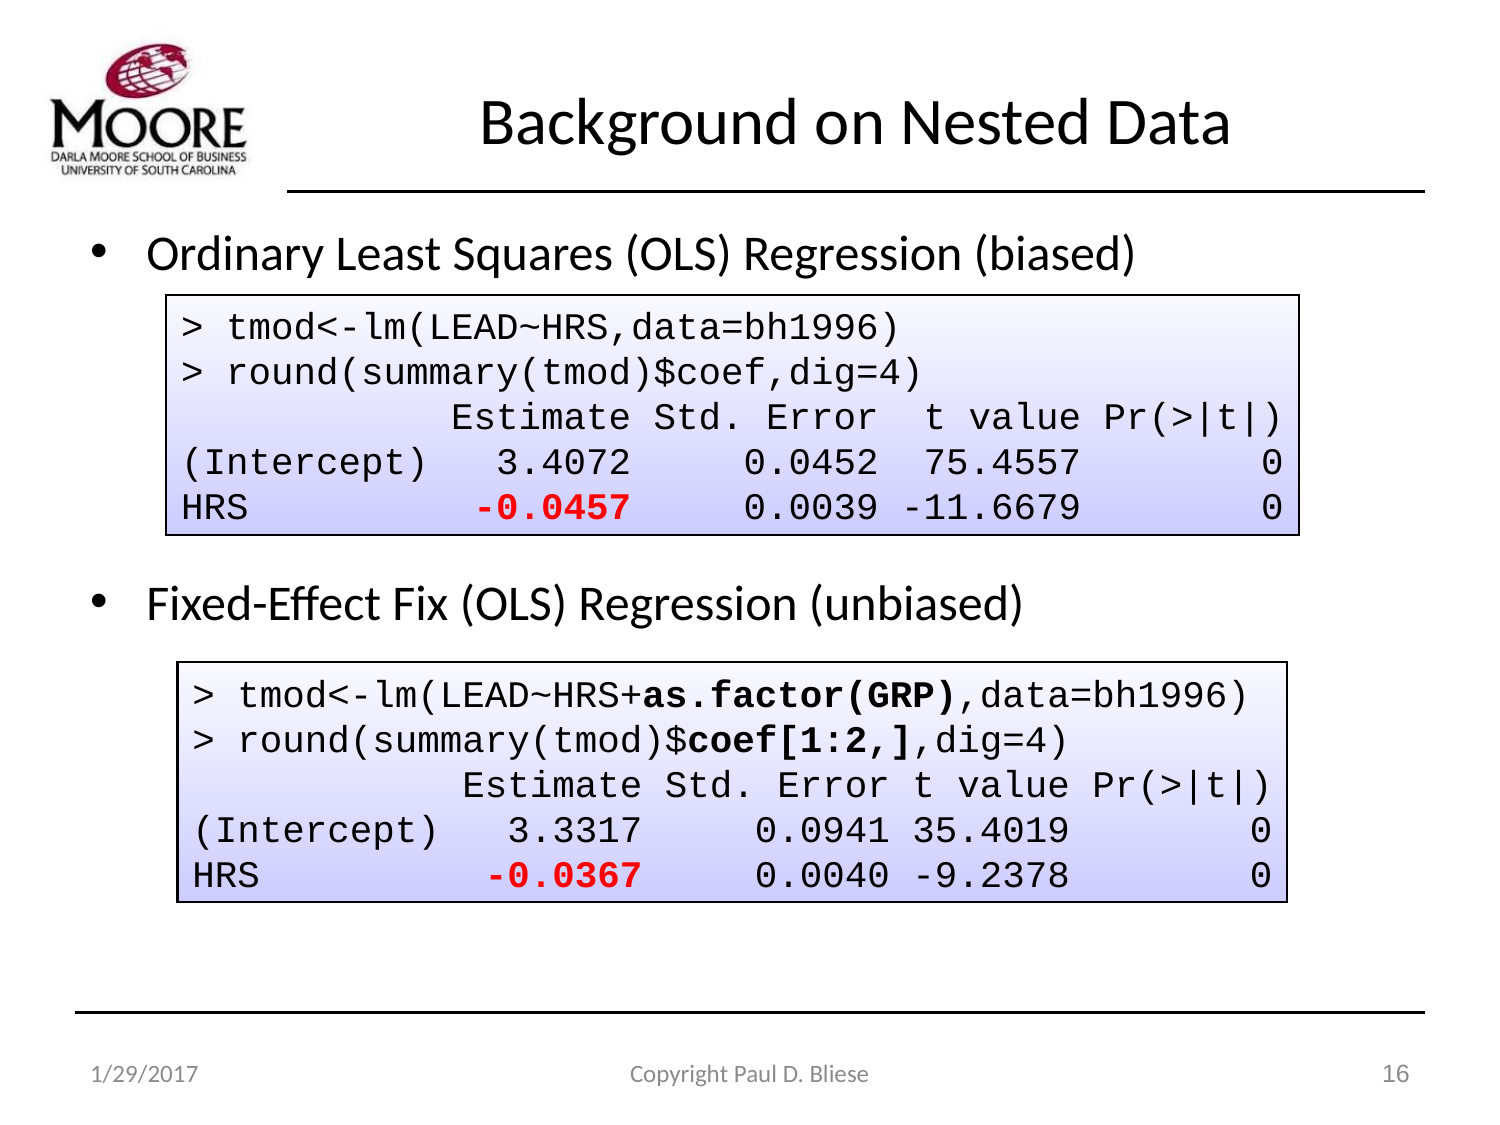

# Background on Nested Data
Ordinary Least Squares (OLS) Regression (biased)

Fixed-Effect Fix (OLS) Regression (unbiased)

> tmod<-lm(LEAD~HRS,data=bh1996)
> round(summary(tmod)$coef,dig=4)
            Estimate Std. Error  t value Pr(>|t|)
(Intercept)   3.4072     0.0452  75.4557        0
HRS          -0.0457     0.0039 -11.6679        0
> tmod<-lm(LEAD~HRS+as.factor(GRP),data=bh1996)
> round(summary(tmod)$coef[1:2,],dig=4)
            Estimate Std. Error t value Pr(>|t|)
(Intercept)   3.3317     0.0941 35.4019        0
HRS          -0.0367     0.0040 -9.2378        0
1/29/2017
Copyright Paul D. Bliese
16